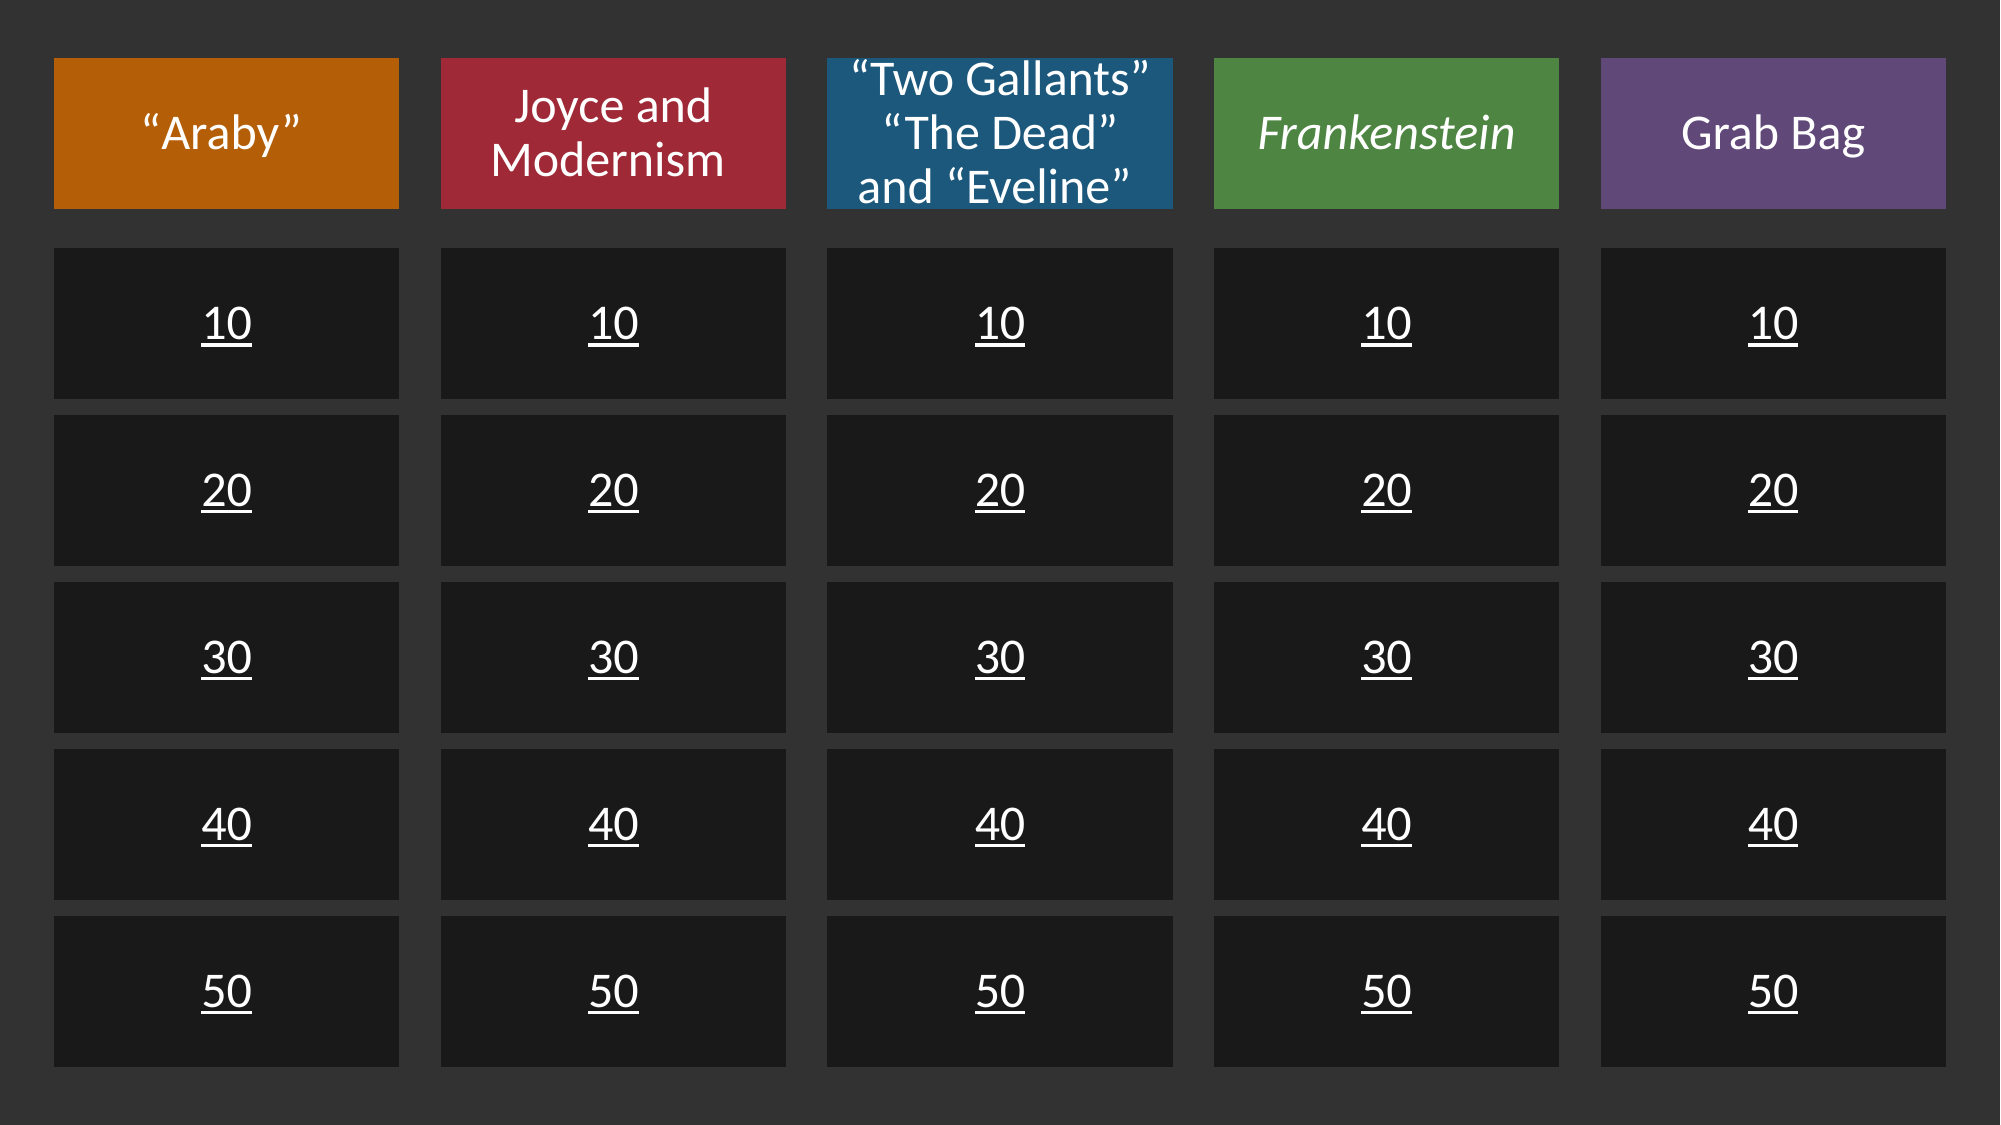

“Araby”
Joyce and Modernism
“Two Gallants” “The Dead” and “Eveline”
Frankenstein
Grab Bag
10
10
10
10
10
20
20
20
20
20
30
30
30
30
30
40
40
40
40
40
50
50
50
50
50